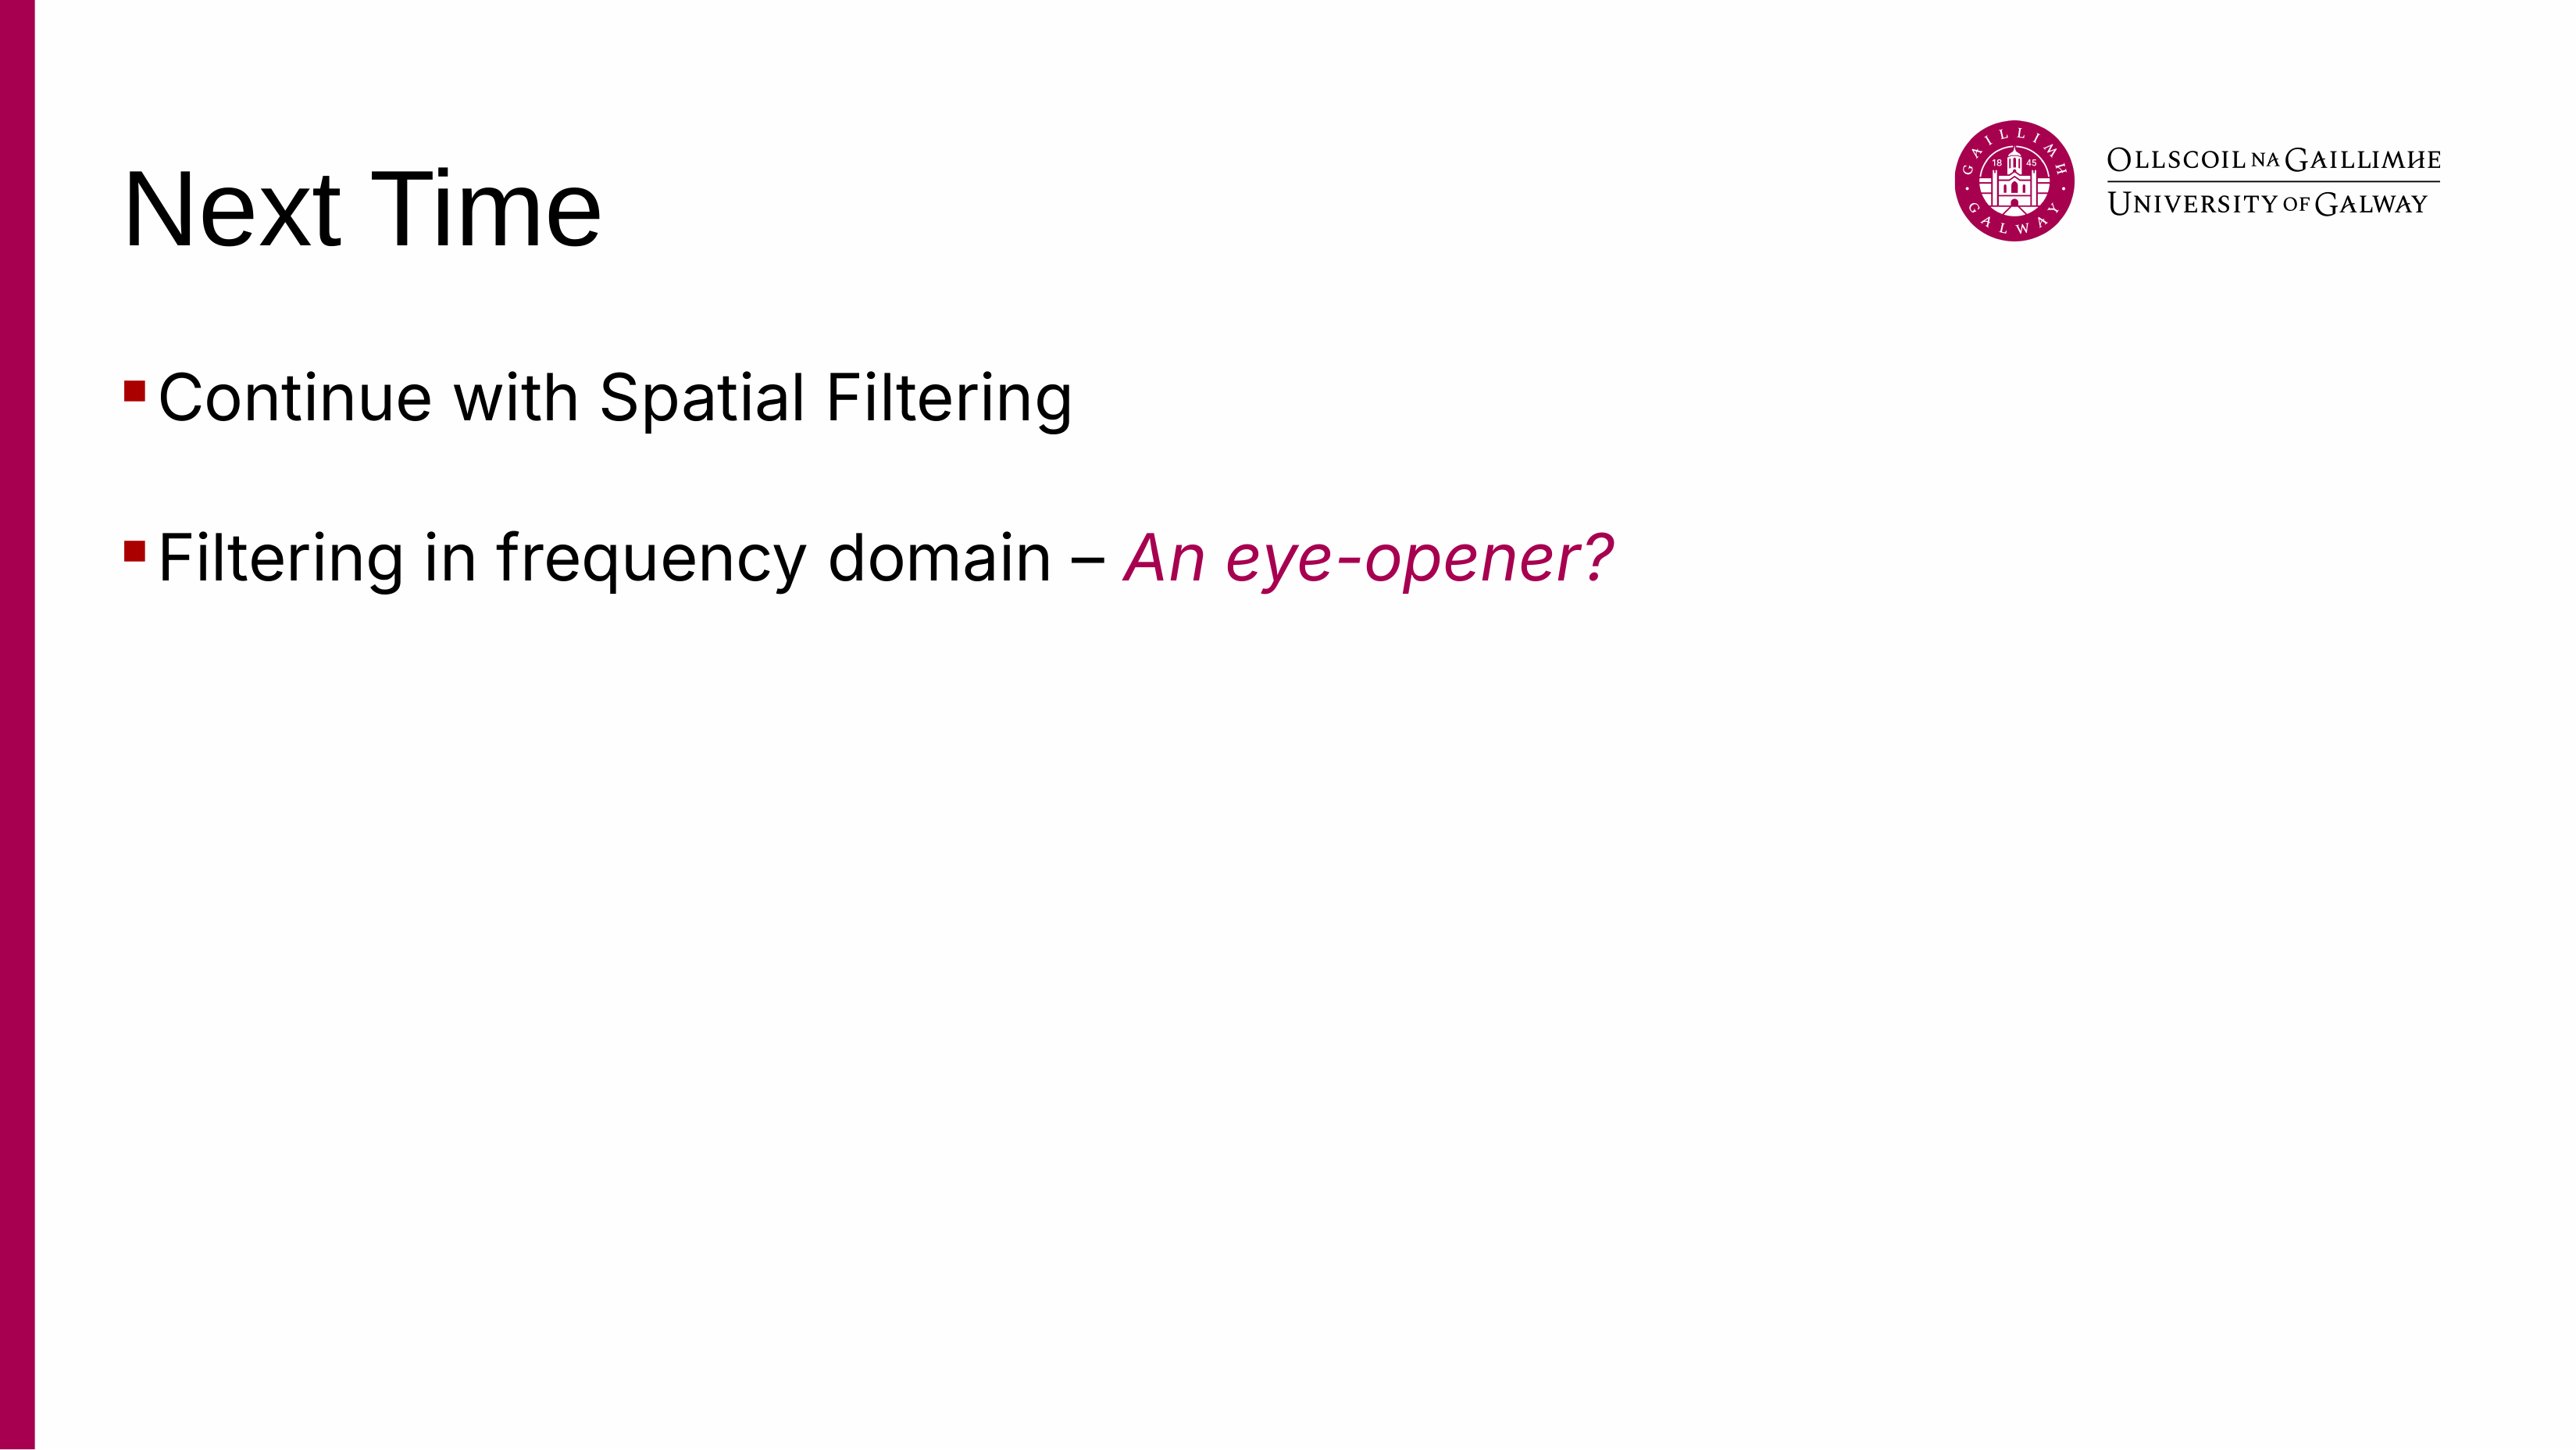

# Next Time
Continue with Spatial Filtering

Filtering in frequency domain – An eye-opener?